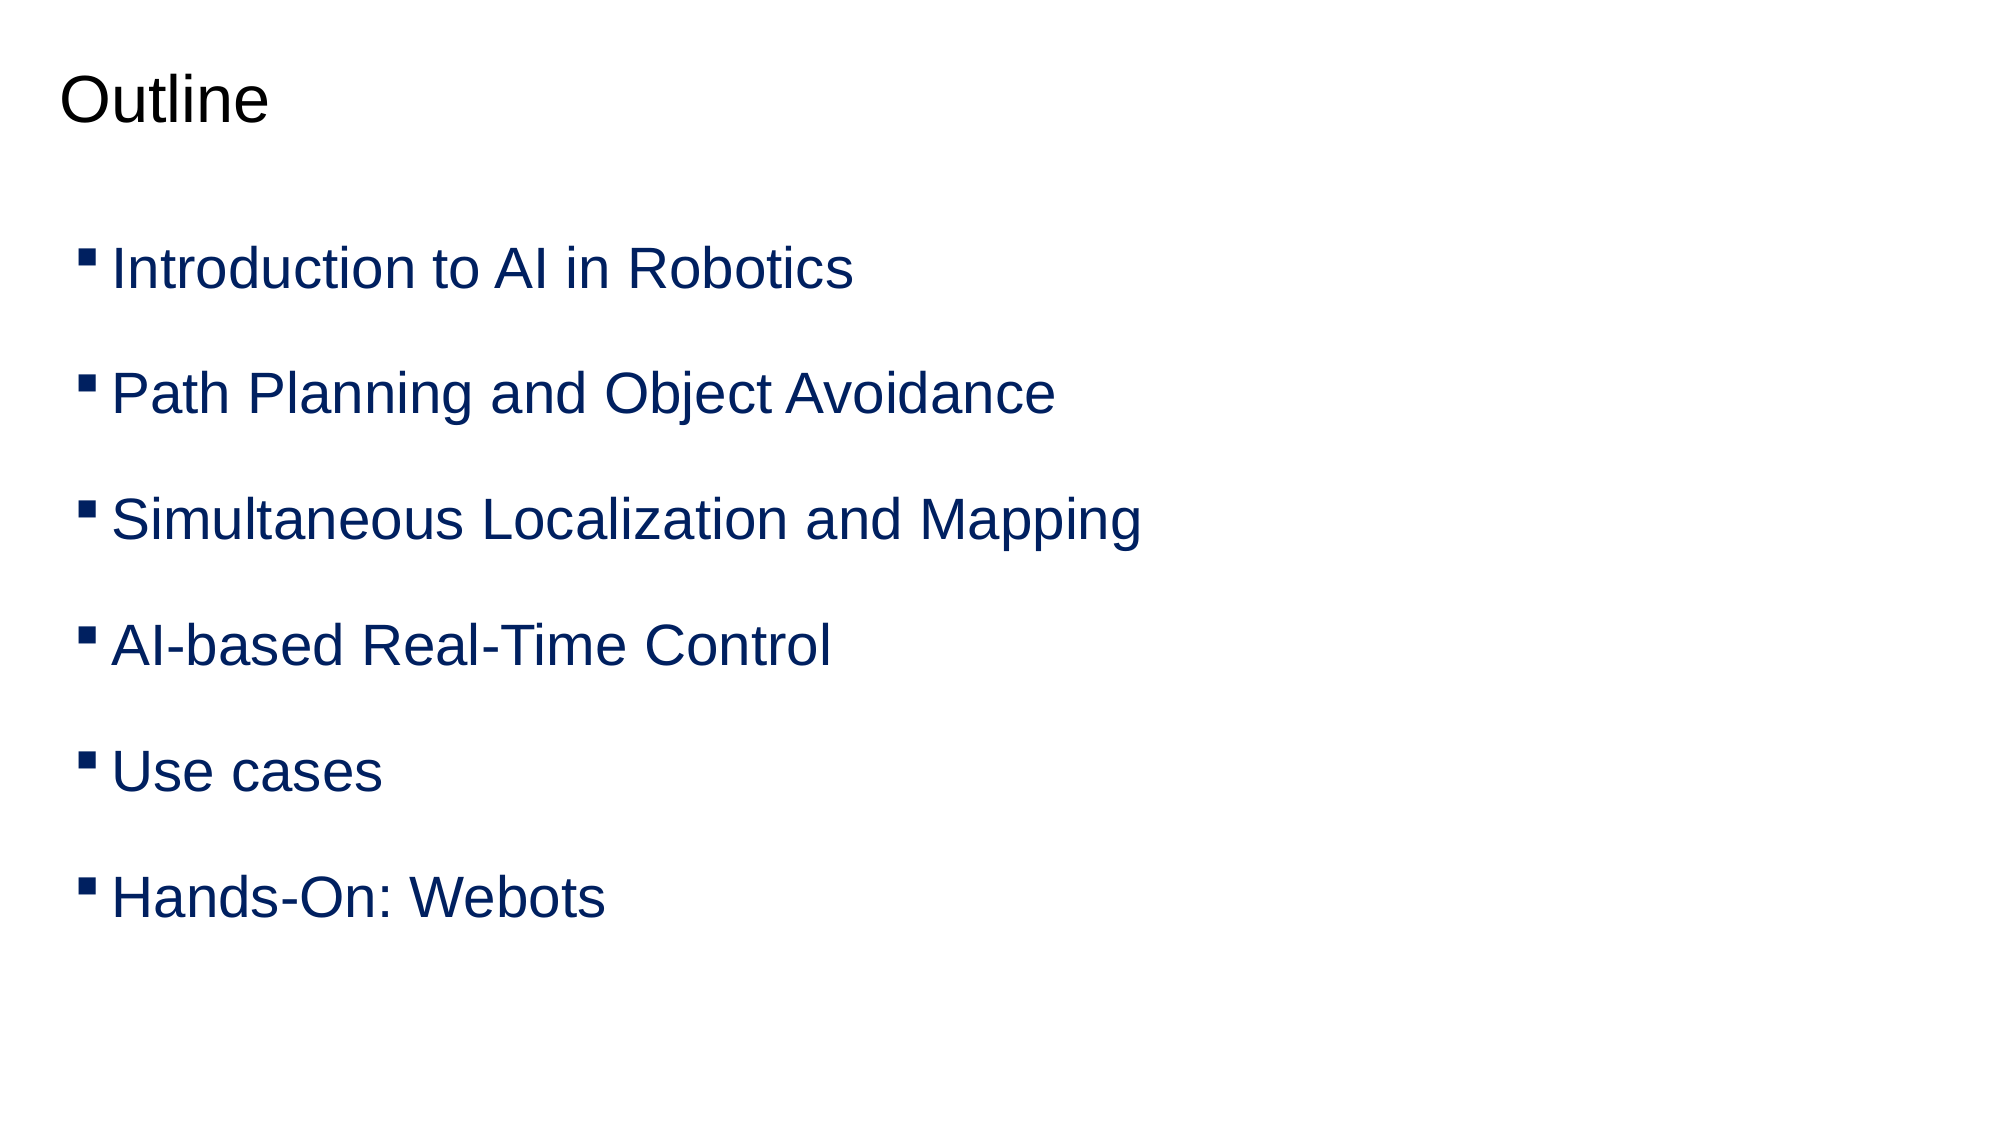

# Outline
Introduction to AI in Robotics
Path Planning and Object Avoidance
Simultaneous Localization and Mapping
AI-based Real-Time Control
Use cases
Hands-On: Webots